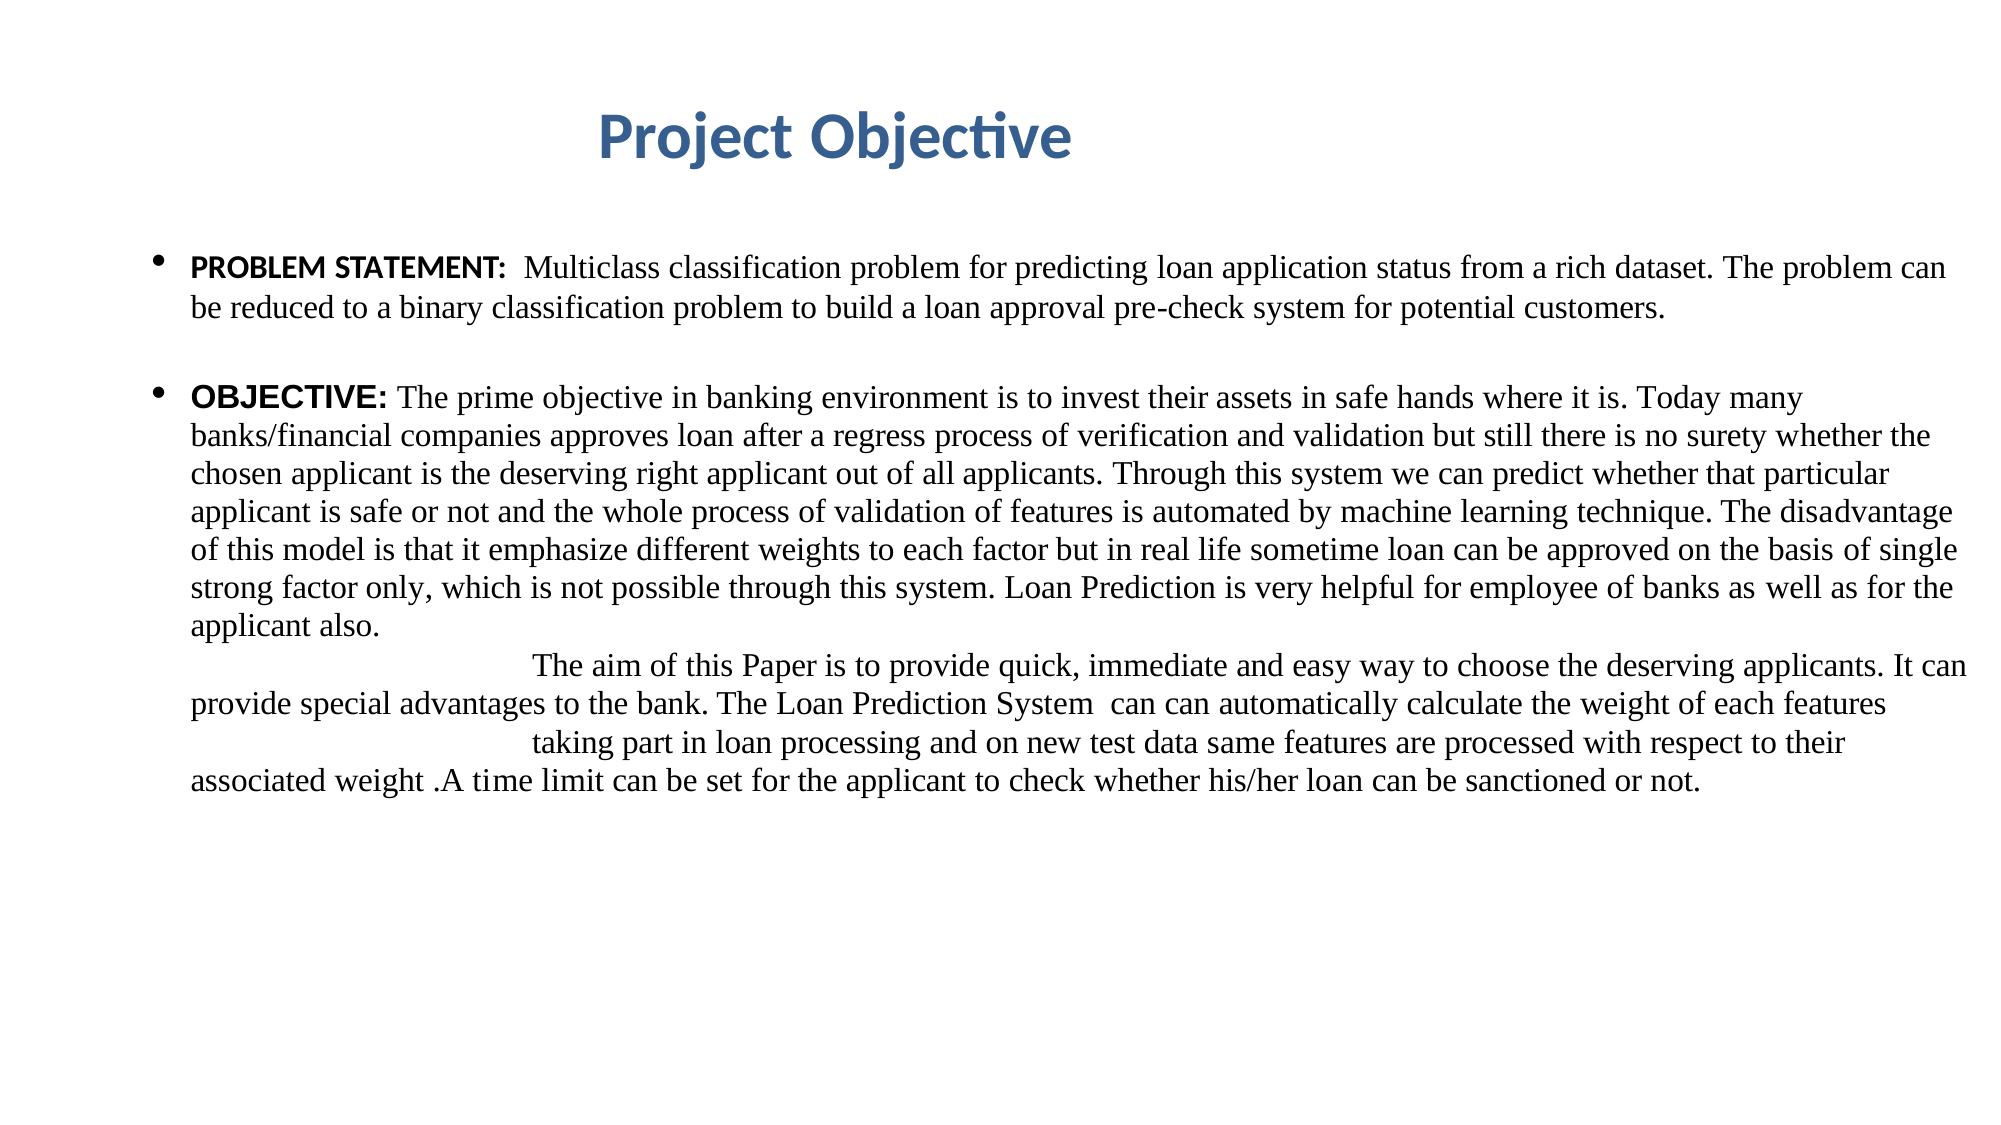

# Project Objective
PROBLEM STATEMENT:  Multiclass classification problem for predicting loan application status from a rich dataset. The problem can be reduced to a binary classification problem to build a loan approval pre-check system for potential customers.

OBJECTIVE: The prime objective in banking environment is to invest their assets in safe hands where it is. Today many banks/financial companies approves loan after a regress process of verification and validation but still there is no surety whether the chosen applicant is the deserving right applicant out of all applicants. Through this system we can predict whether that particular applicant is safe or not and the whole process of validation of features is automated by machine learning technique. The disadvantage of this model is that it emphasize different weights to each factor but in real life sometime loan can be approved on the basis of single strong factor only, which is not possible through this system. Loan Prediction is very helpful for employee of banks as well as for the applicant also.
The aim of this Paper is to provide quick, immediate and easy way to choose the deserving applicants. It can provide special advantages to the bank. The Loan Prediction System  can can automatically calculate the weight of each features
taking part in loan processing and on new test data same features are processed with respect to their associated weight .A time limit can be set for the applicant to check whether his/her loan can be sanctioned or not.